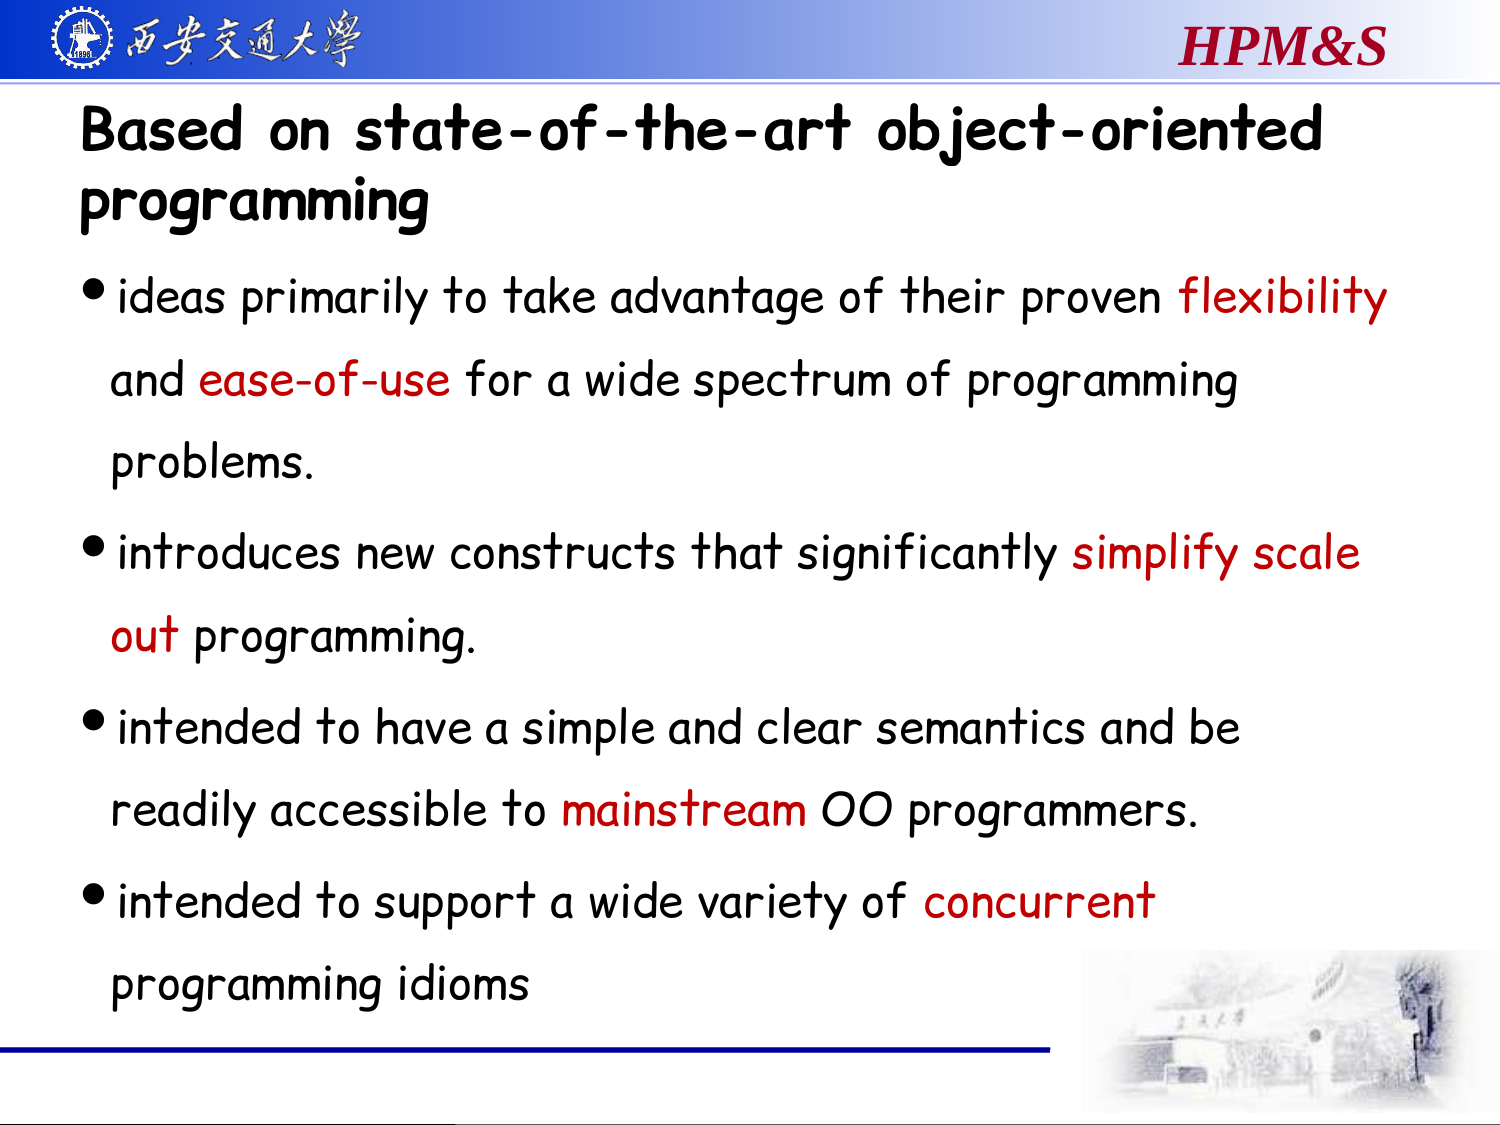

# Based on state-of-the-art object-oriented programming
ideas primarily to take advantage of their proven flexibility and ease-of-use for a wide spectrum of programming problems.
introduces new constructs that significantly simplify scale out programming.
intended to have a simple and clear semantics and be readily accessible to mainstream OO programmers.
intended to support a wide variety of concurrent programming idioms